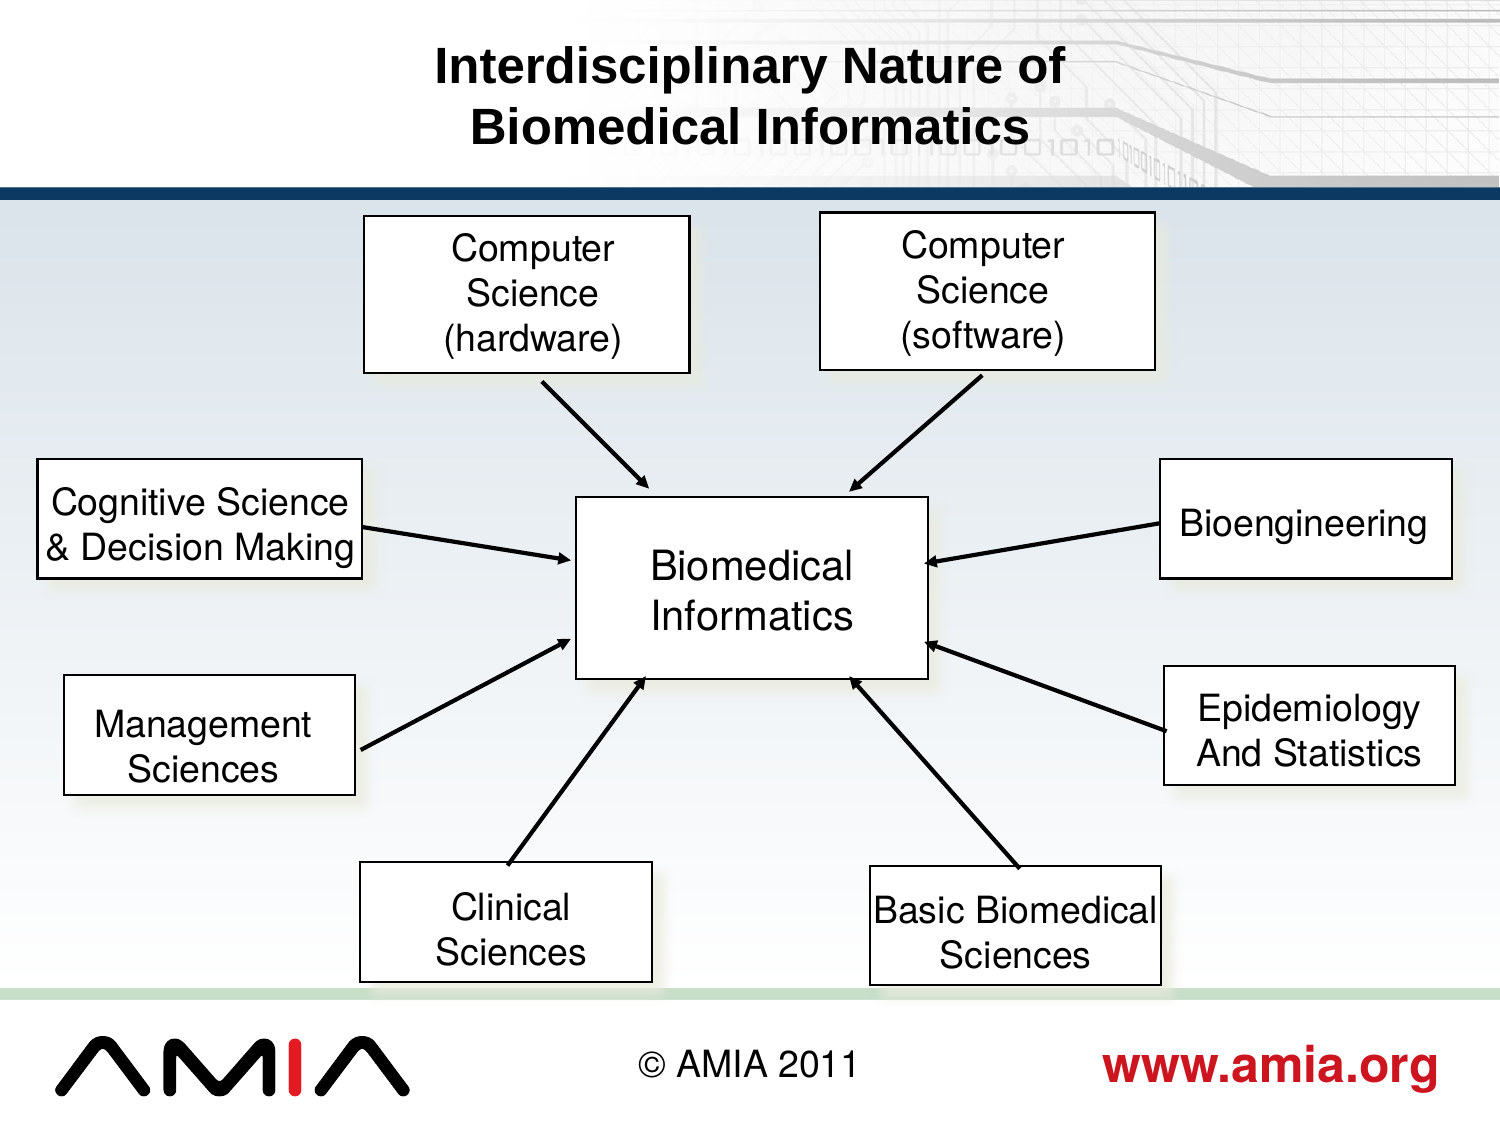

# Interdisciplinary Nature of Biomedical Informatics

Computer Science (software)

Computer Science (hardware)

Cognitive Science
& Decision Making

Bioengineering

Biomedical
Informatics

Management
Sciences

Epidemiology
And Statistics

Basic Biomedical
Sciences

Clinical
Sciences